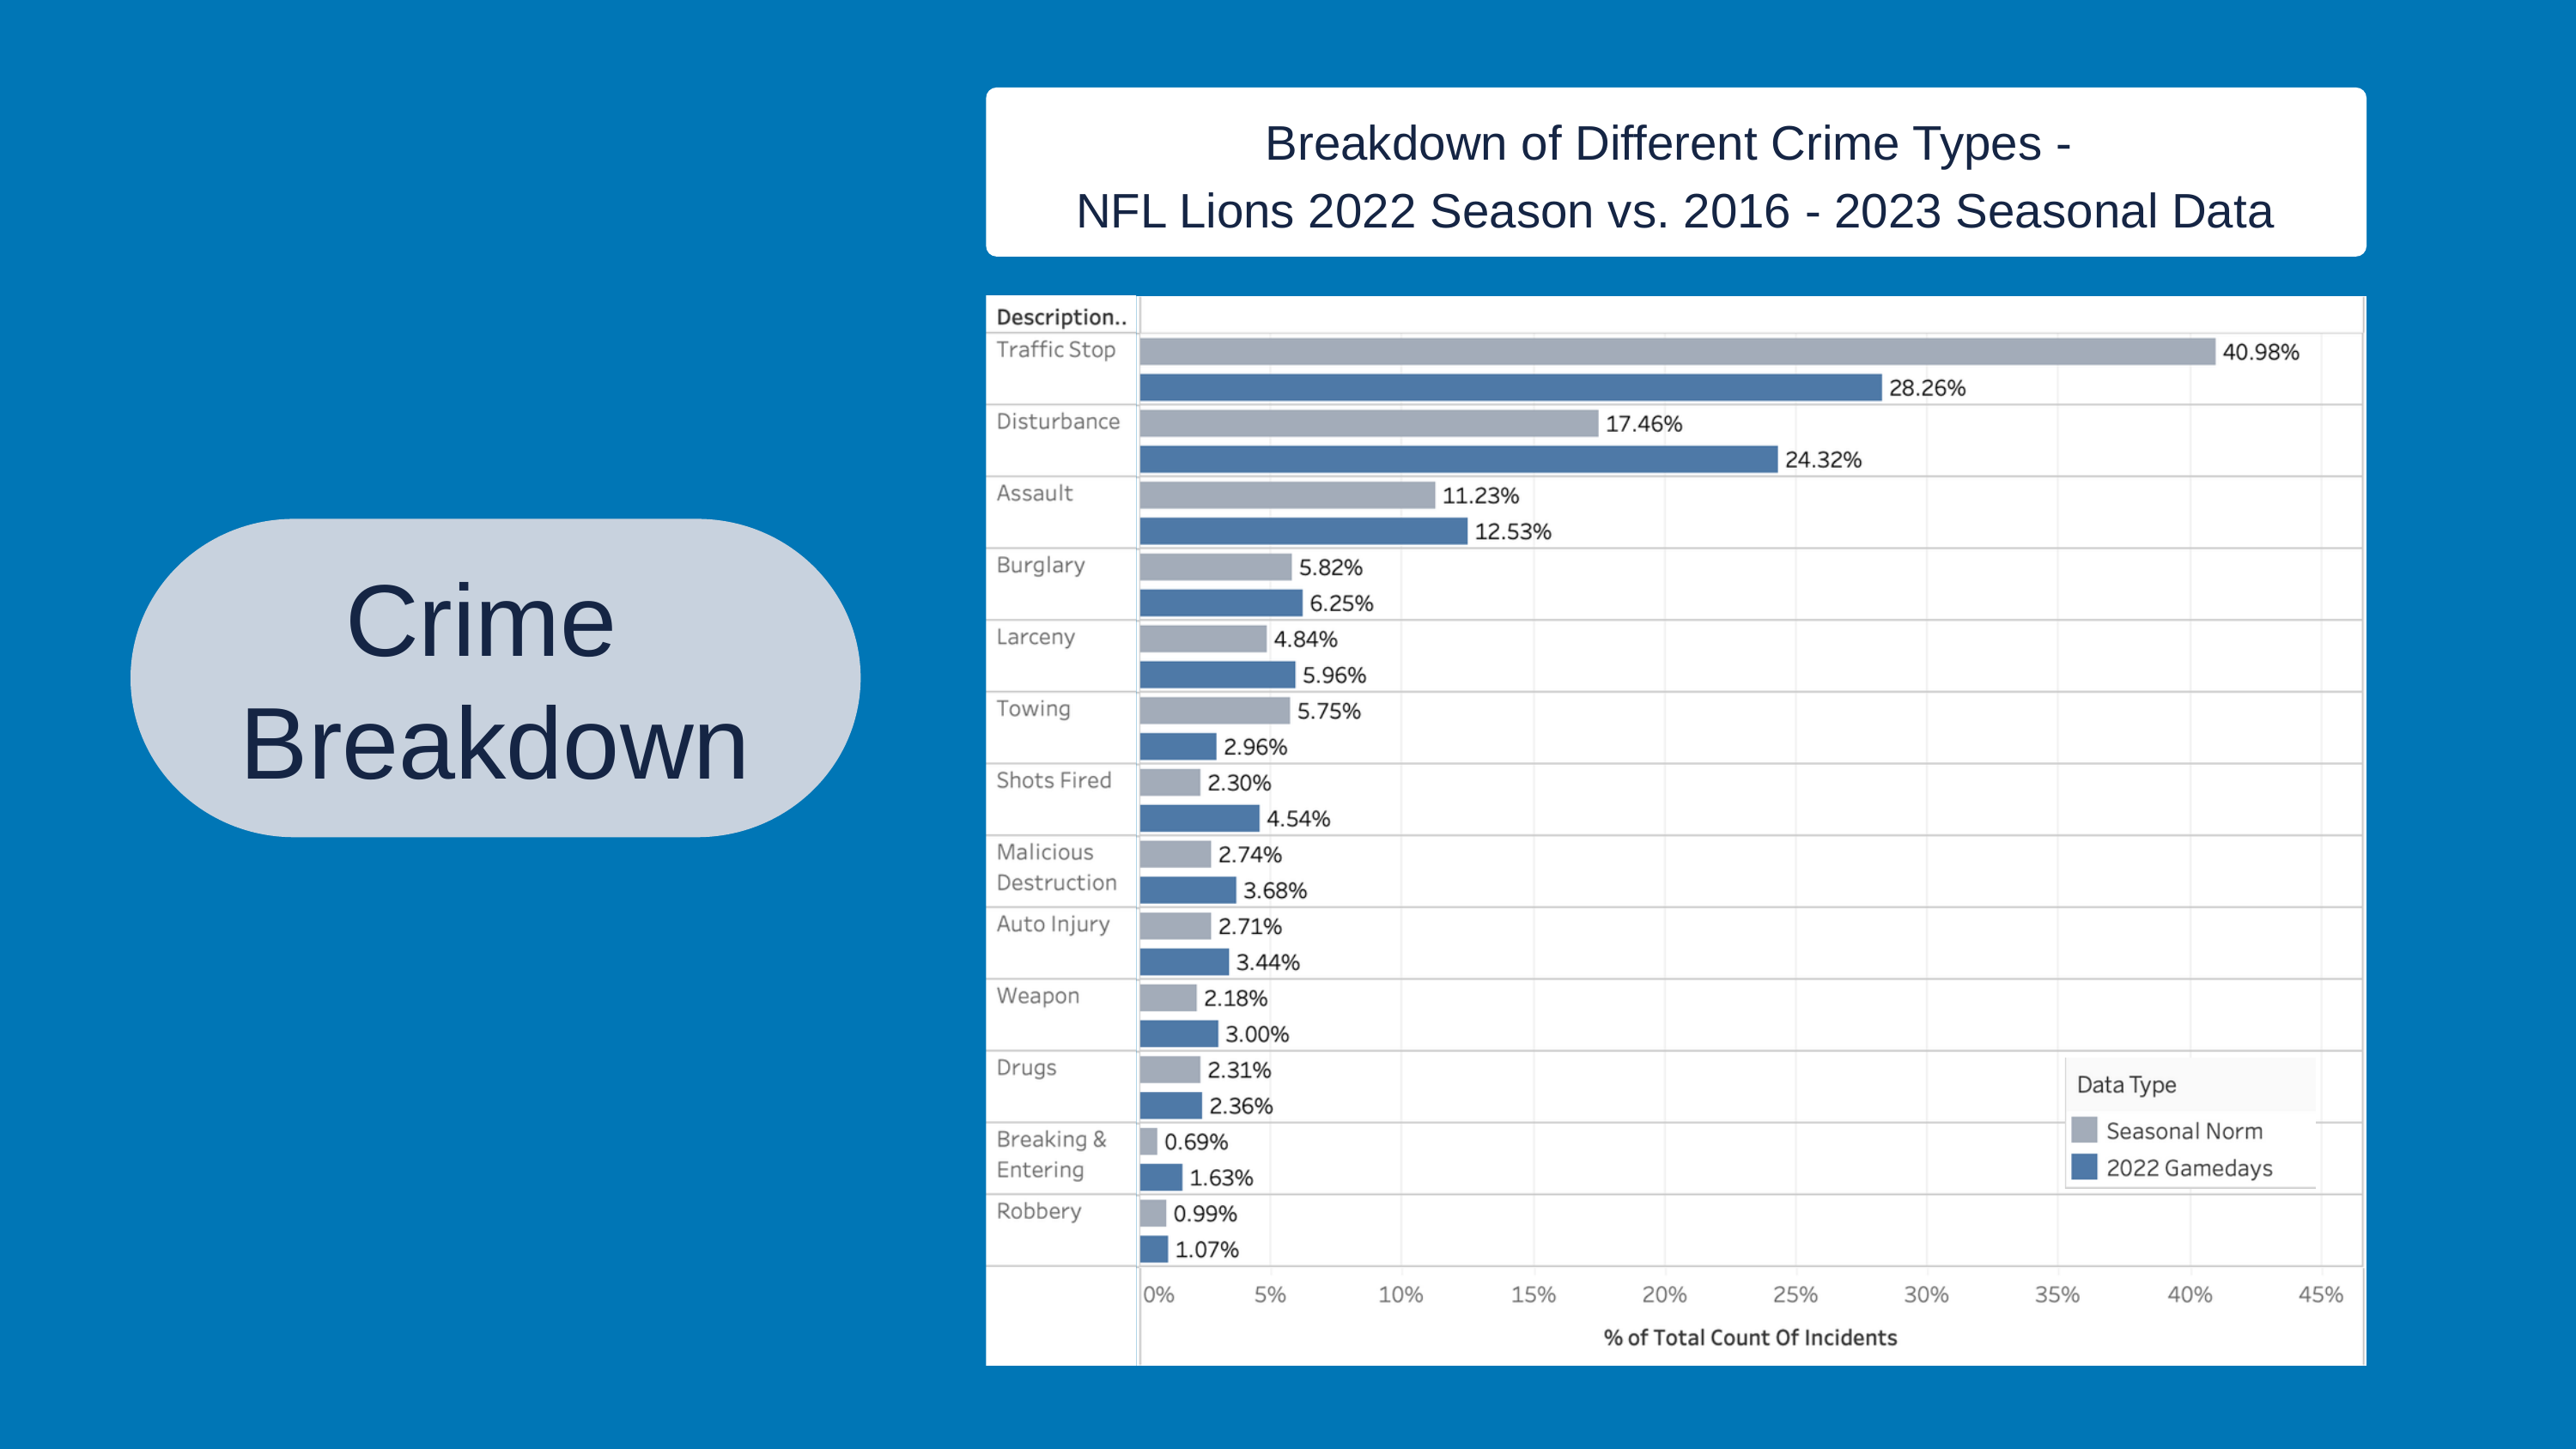

Breakdown of Different Crime Types -
NFL Lions 2022 Season vs. 2016 - 2023 Seasonal Data

Crime
Breakdown